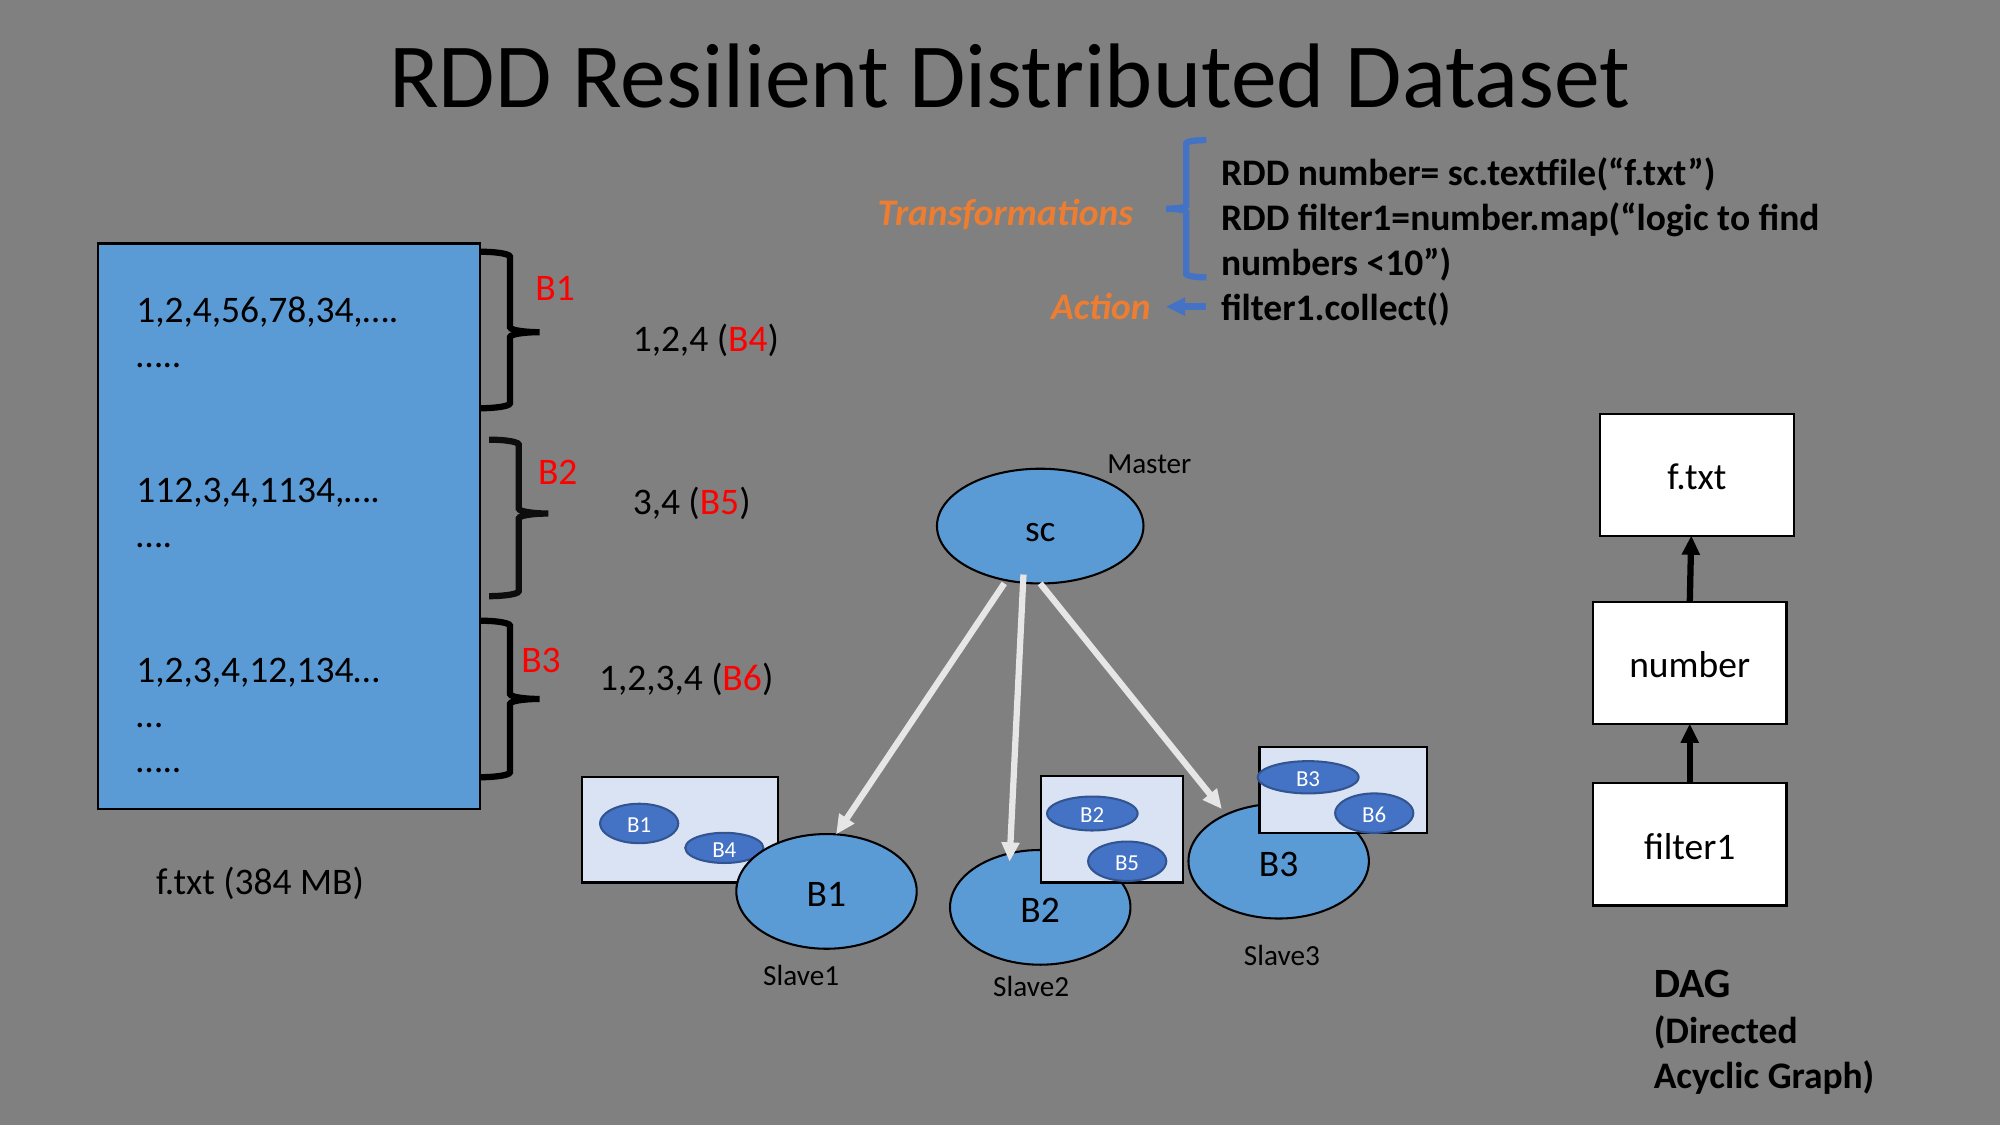

# RDD Resilient Distributed Dataset

RDD number= sc.textfile(“f.txt”)
RDD filter1=number.map(“logic to find numbers <10”)
filter1.collect()
Transformations

B1
Action
1,2,4,56,78,34,….
…..

112,3,4,1134,….
….

1,2,3,4,12,134……
…..
1,2,4 (B4)
f.txt
Master
B2

sc
3,4 (B5)
number

B3
1,2,3,4 (B6)

B3

filter1
B6
B2
B1
B3
B4
B1
B5
f.txt (384 MB)
B2
Slave3
DAG
(Directed Acyclic Graph)

Slave1
Slave2